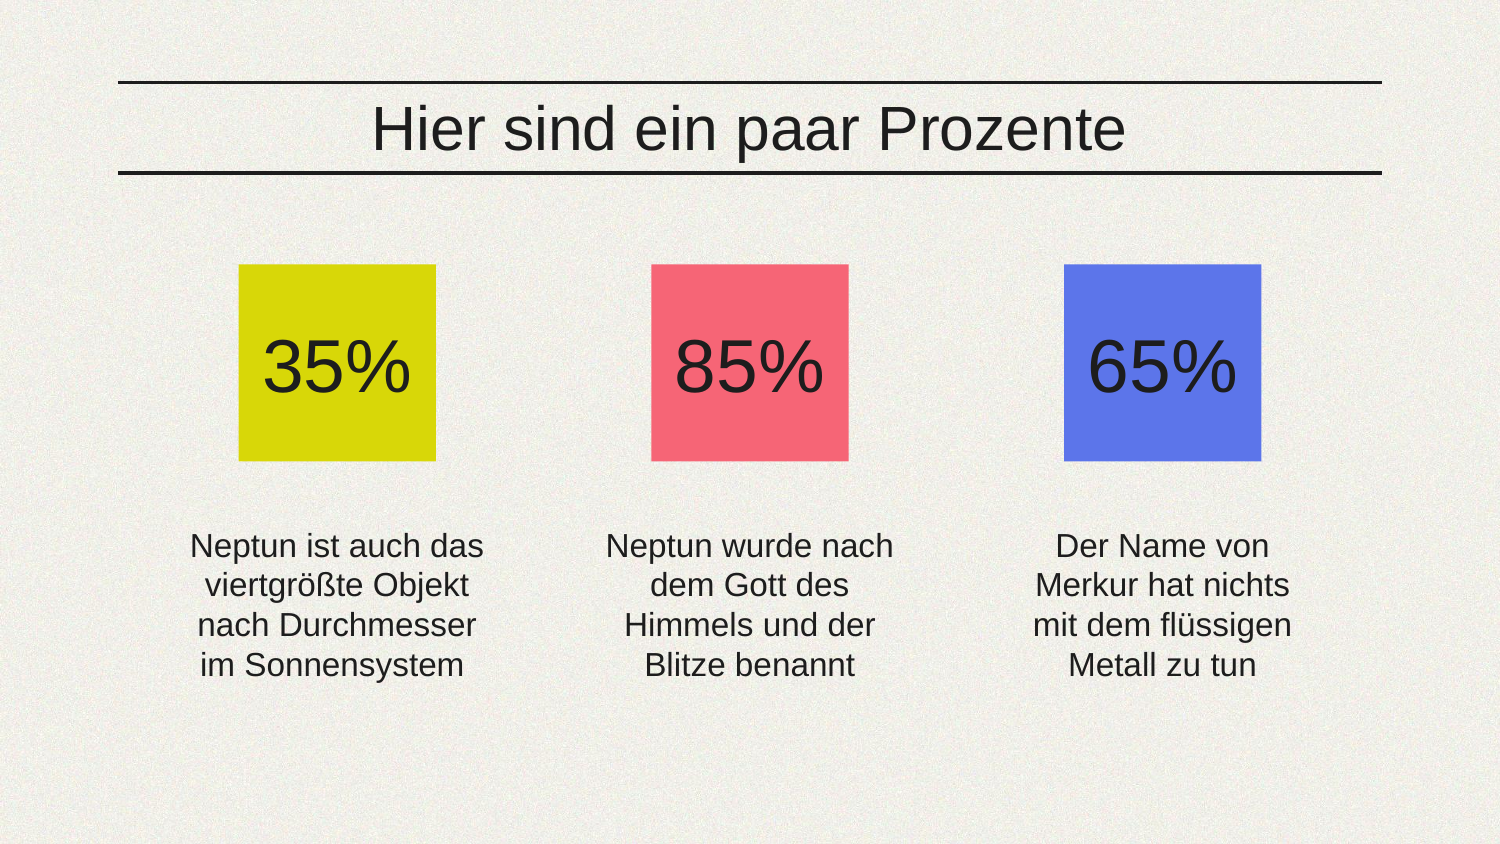

Hier sind ein paar Prozente
# 35%
85%
65%
Neptun wurde nach dem Gott des Himmels und der Blitze benannt
Der Name von Merkur hat nichts mit dem flüssigen Metall zu tun
Neptun ist auch das viertgrößte Objekt nach Durchmesser im Sonnensystem